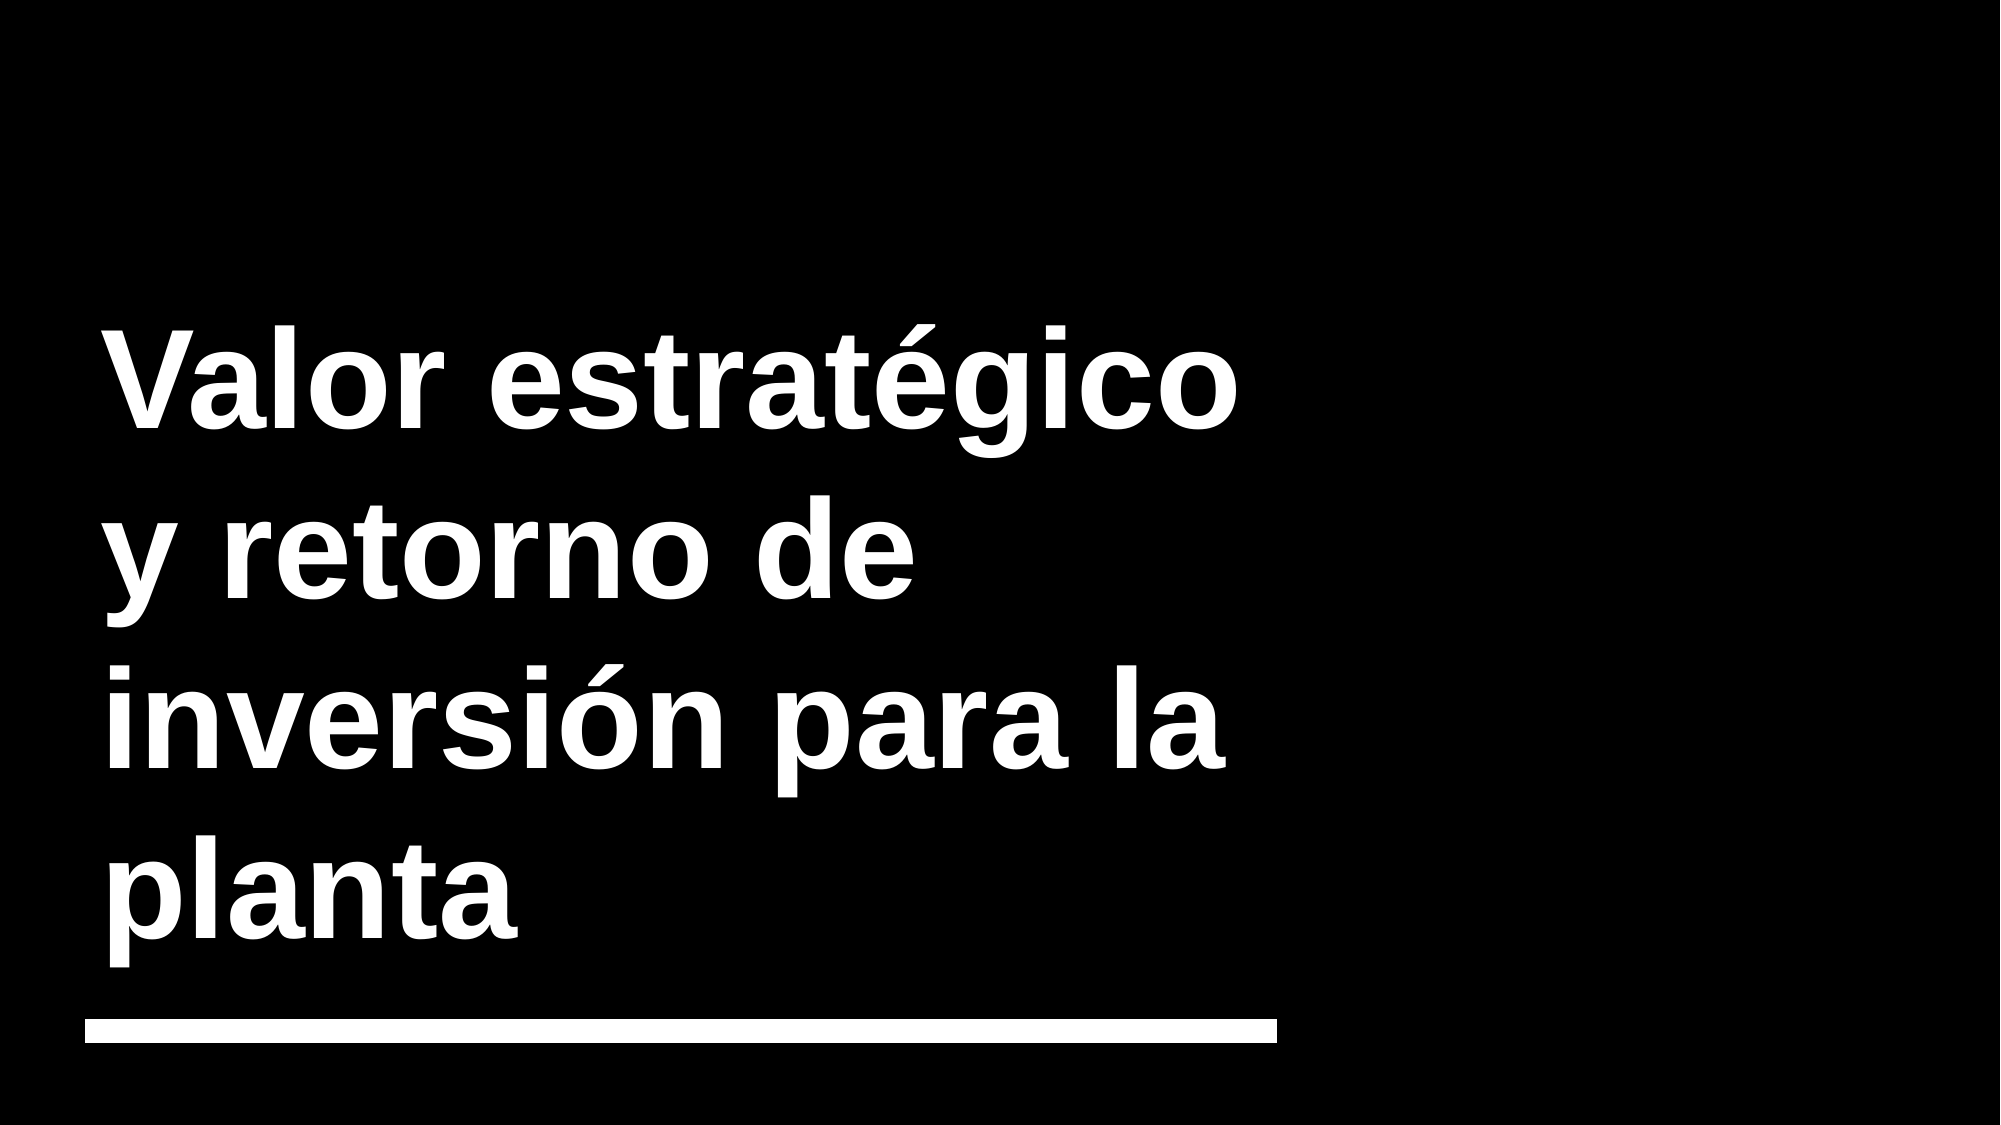

# Valor estratégico y retorno de inversión para la planta